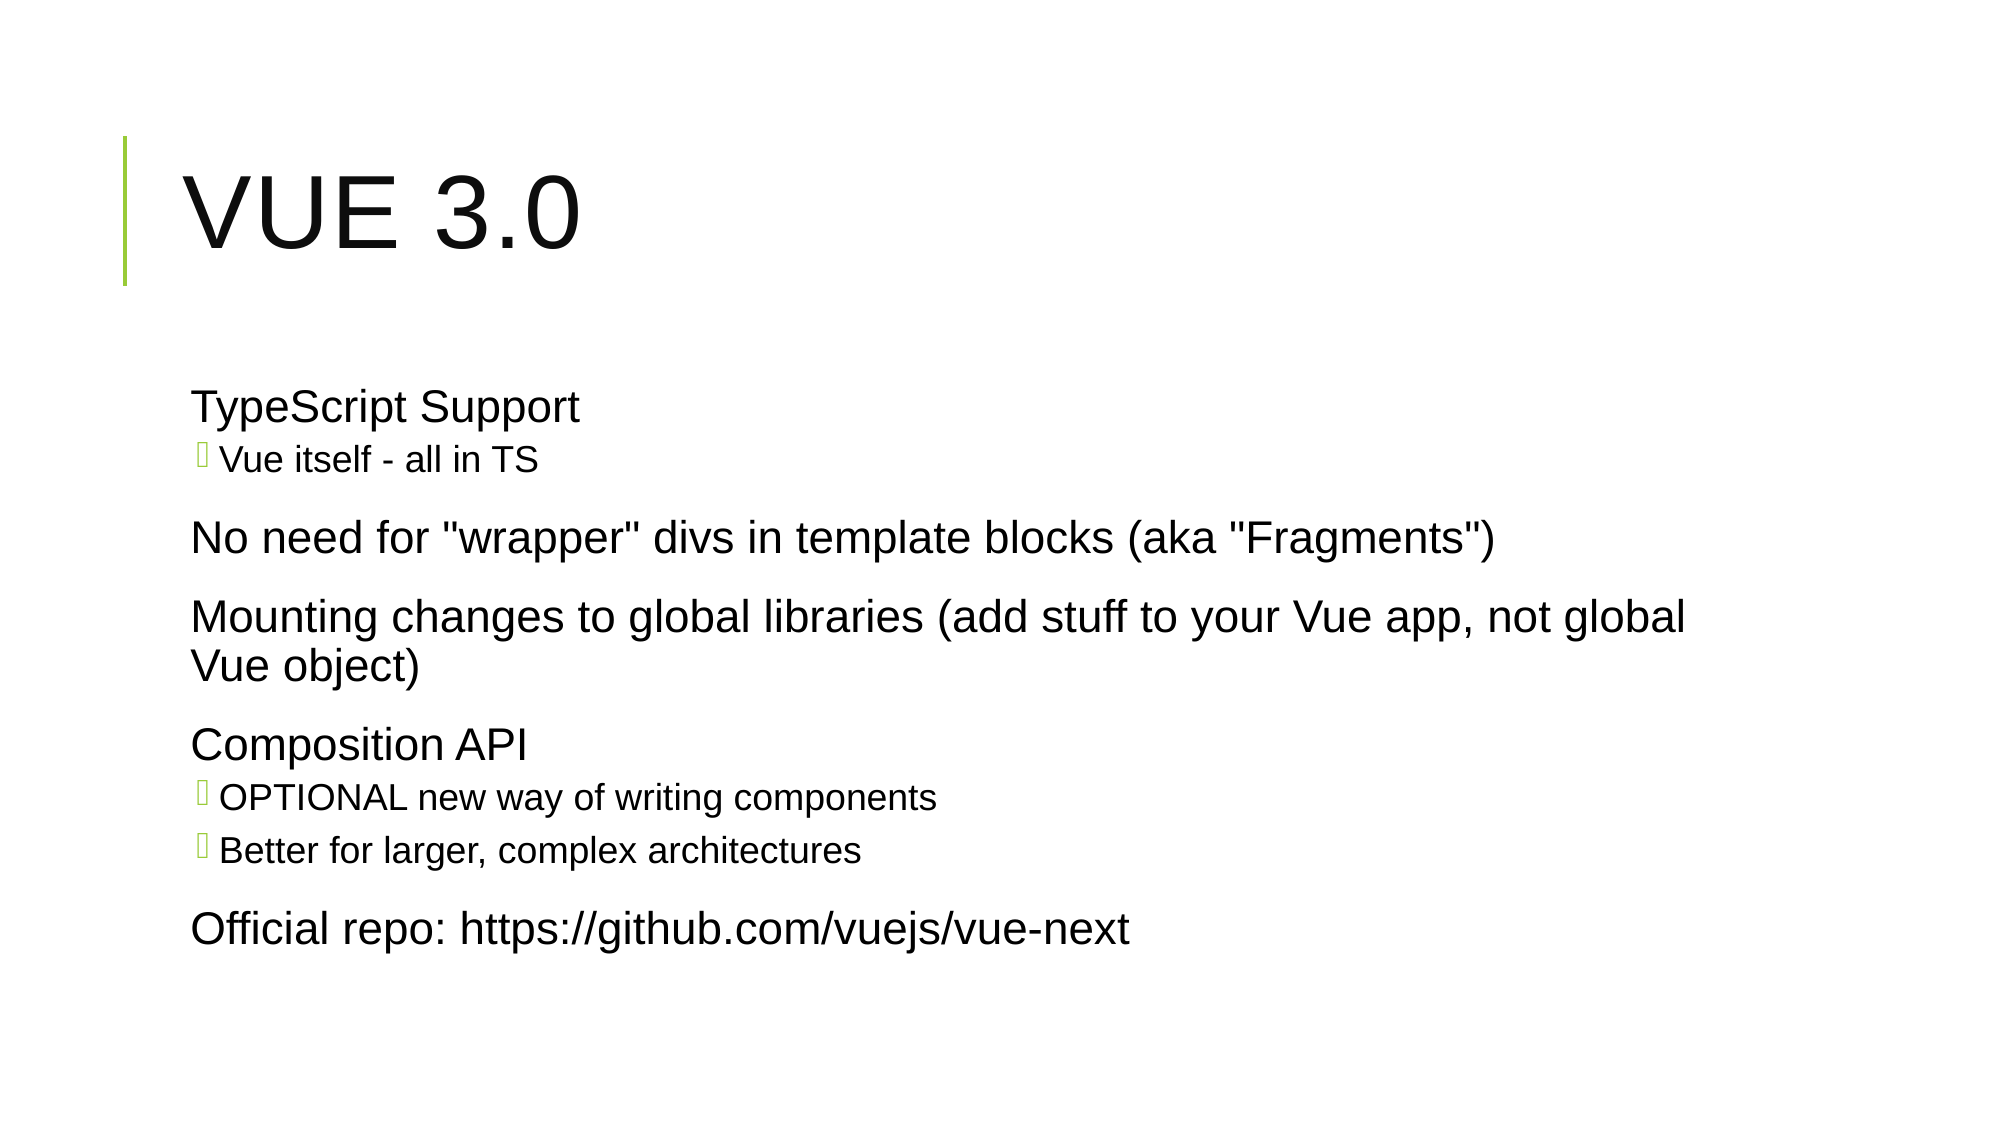

# Vue 3.0
TypeScript Support
Vue itself - all in TS
No need for "wrapper" divs in template blocks (aka "Fragments")
Mounting changes to global libraries (add stuff to your Vue app, not global Vue object)
Composition API
OPTIONAL new way of writing components
Better for larger, complex architectures
Official repo: https://github.com/vuejs/vue-next